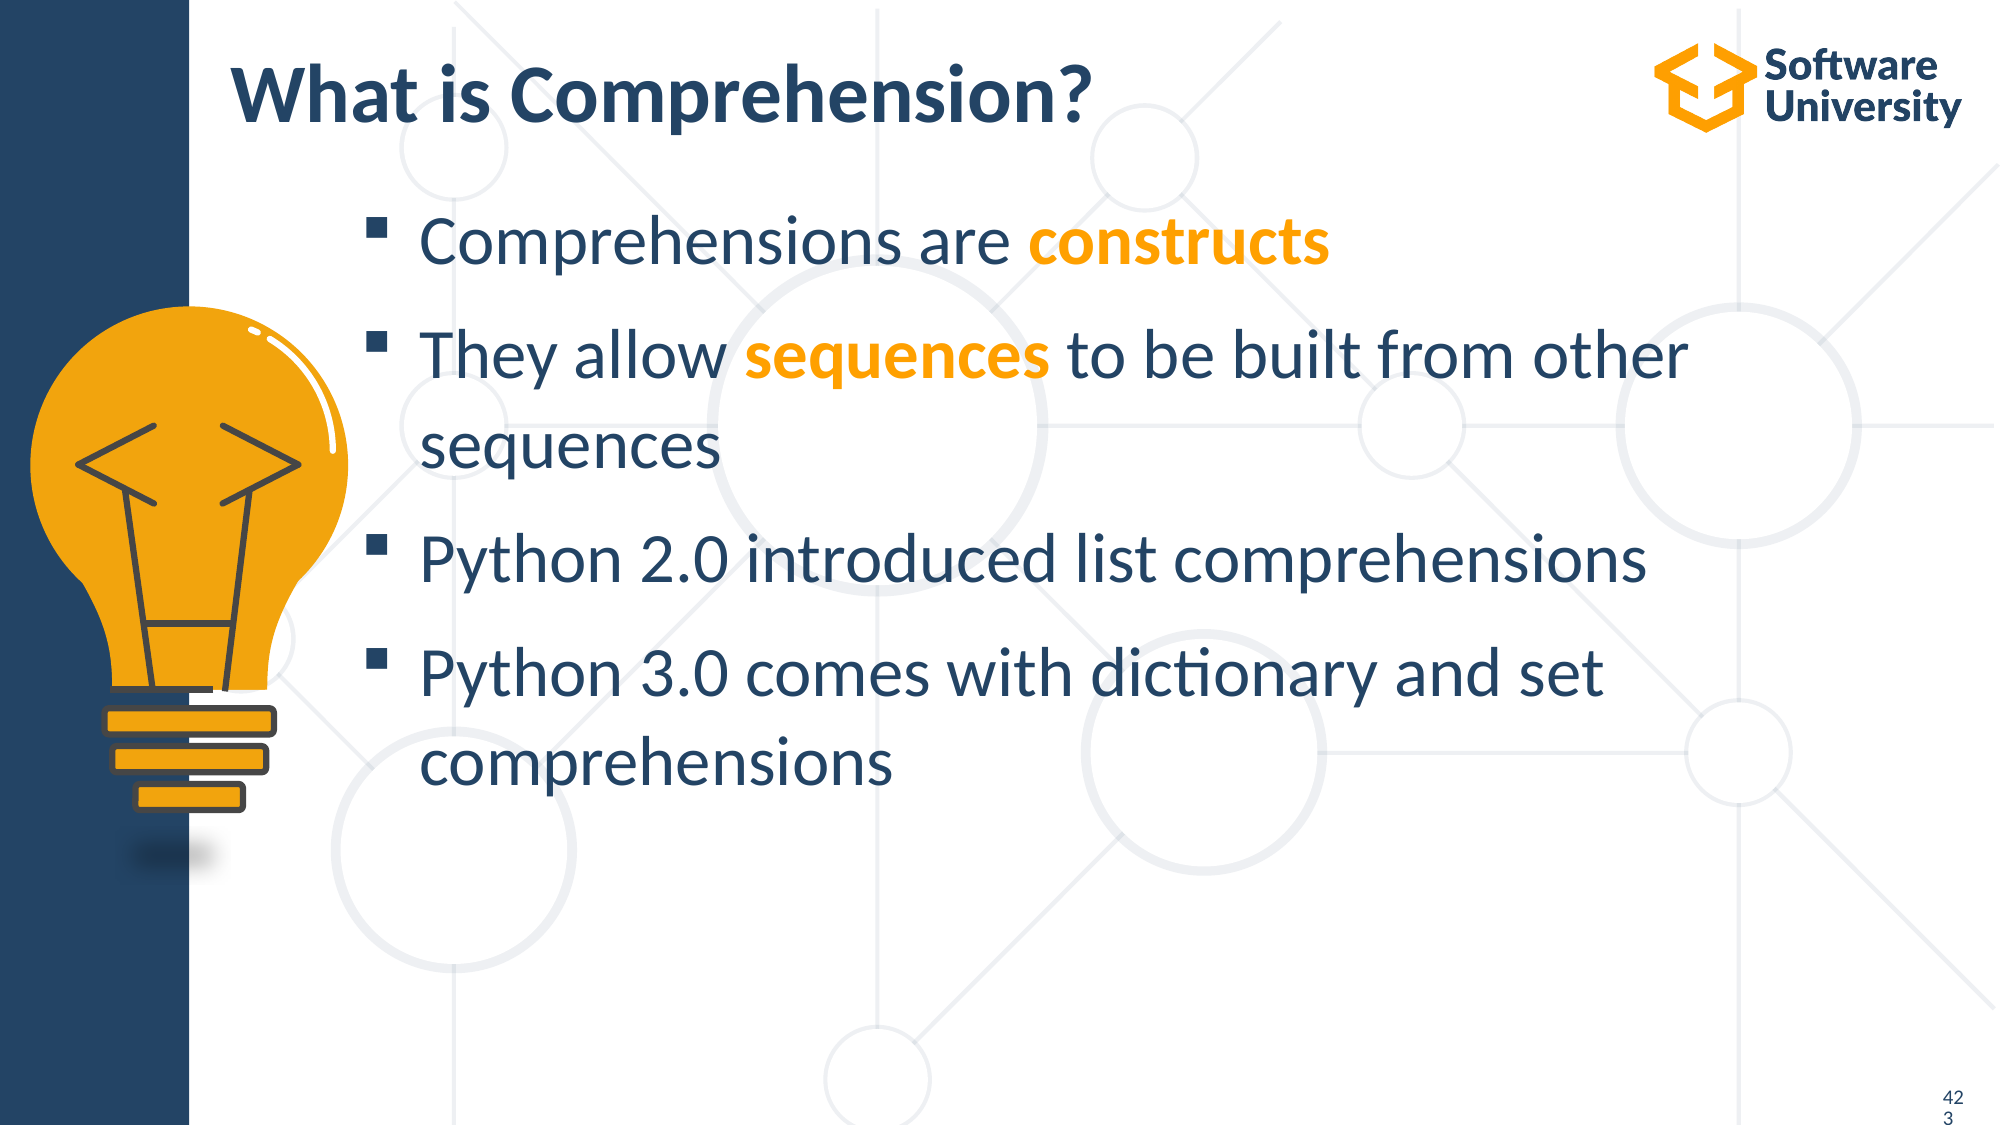

# What is Comprehension?
Comprehensions are constructs
They allow sequences to be built from other
sequences
Python 2.0 introduced list comprehensions
Python 3.0 comes with dictionary and set
comprehensions
423